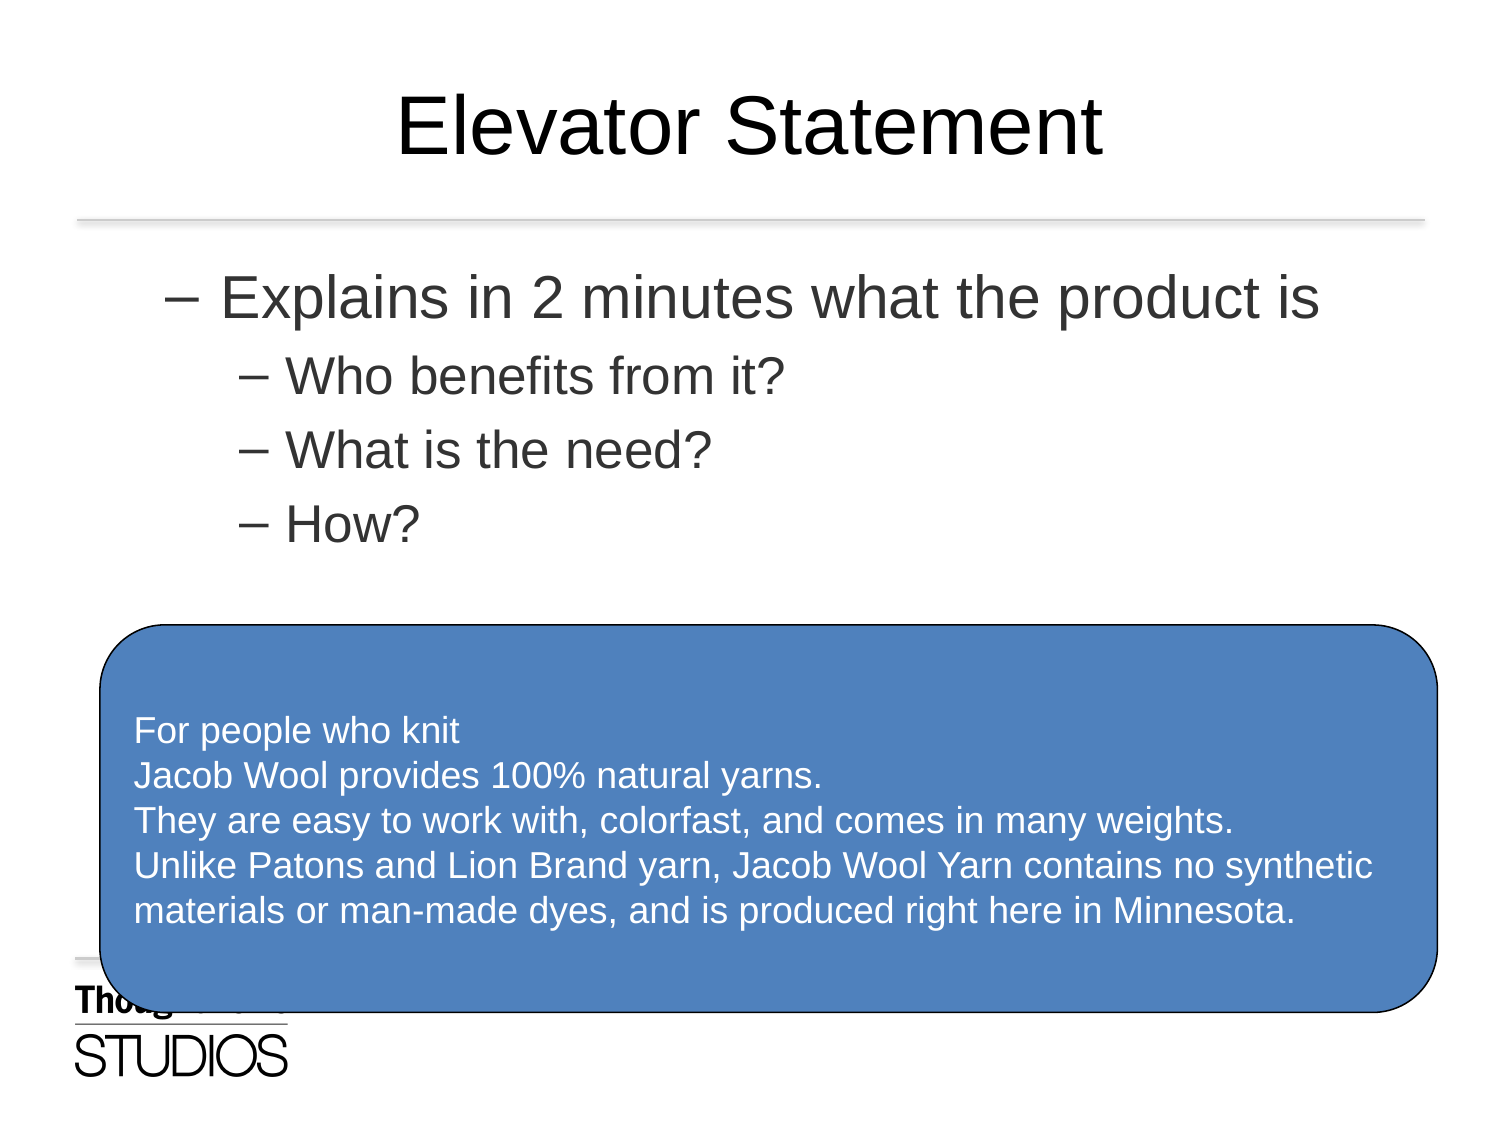

# Elevator Statement
Explains in 2 minutes what the product is
Who benefits from it?
What is the need?
How?
For people who knit
Jacob Wool provides 100% natural yarns.
They are easy to work with, colorfast, and comes in many weights.
Unlike Patons and Lion Brand yarn, Jacob Wool Yarn contains no synthetic
materials or man-made dyes, and is produced right here in Minnesota.